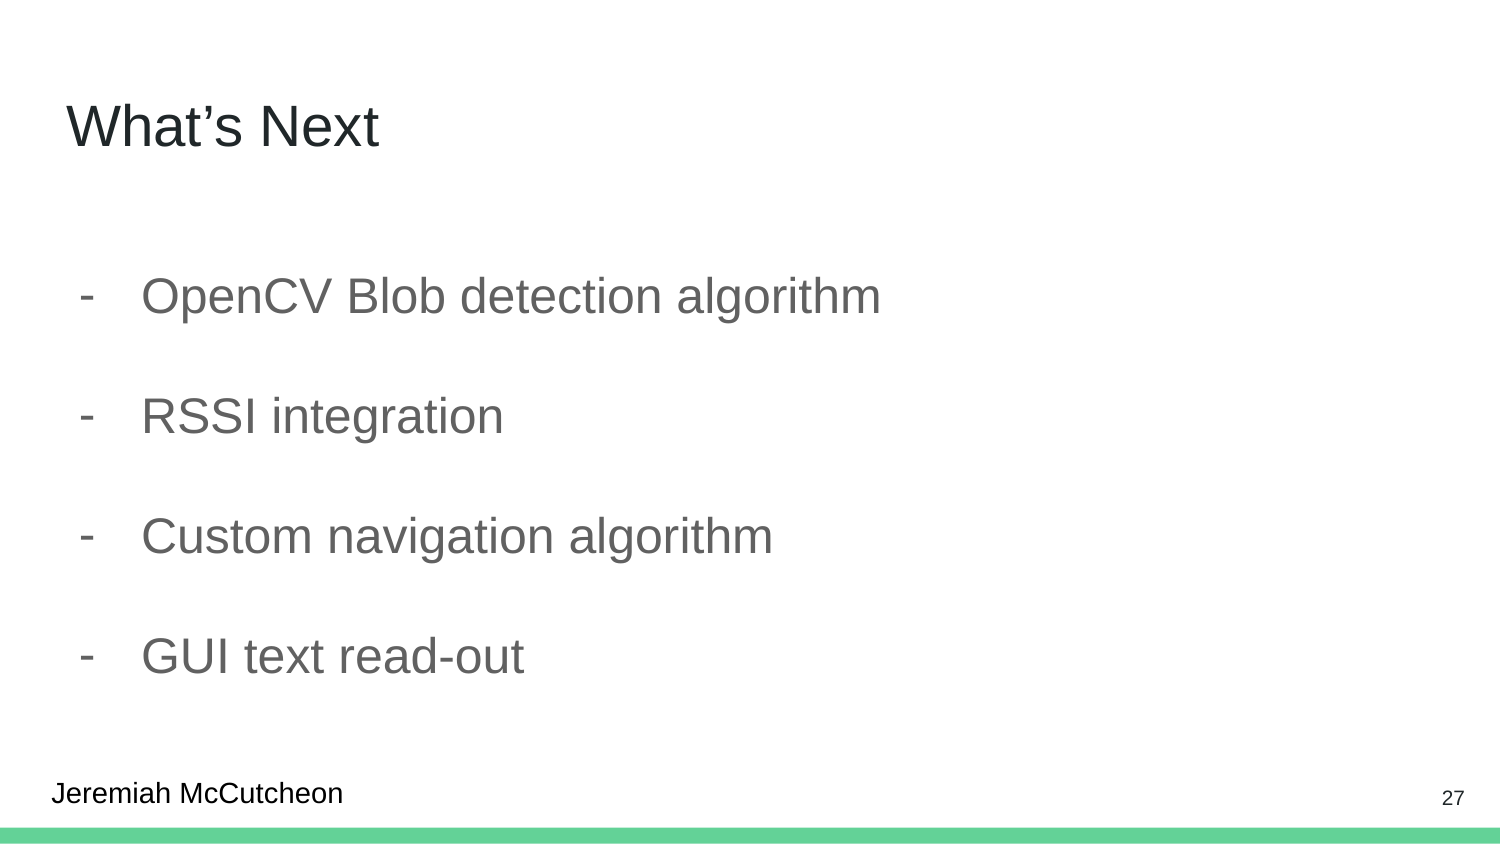

# What’s Next
OpenCV Blob detection algorithm
RSSI integration
Custom navigation algorithm
GUI text read-out
Jeremiah McCutcheon
27